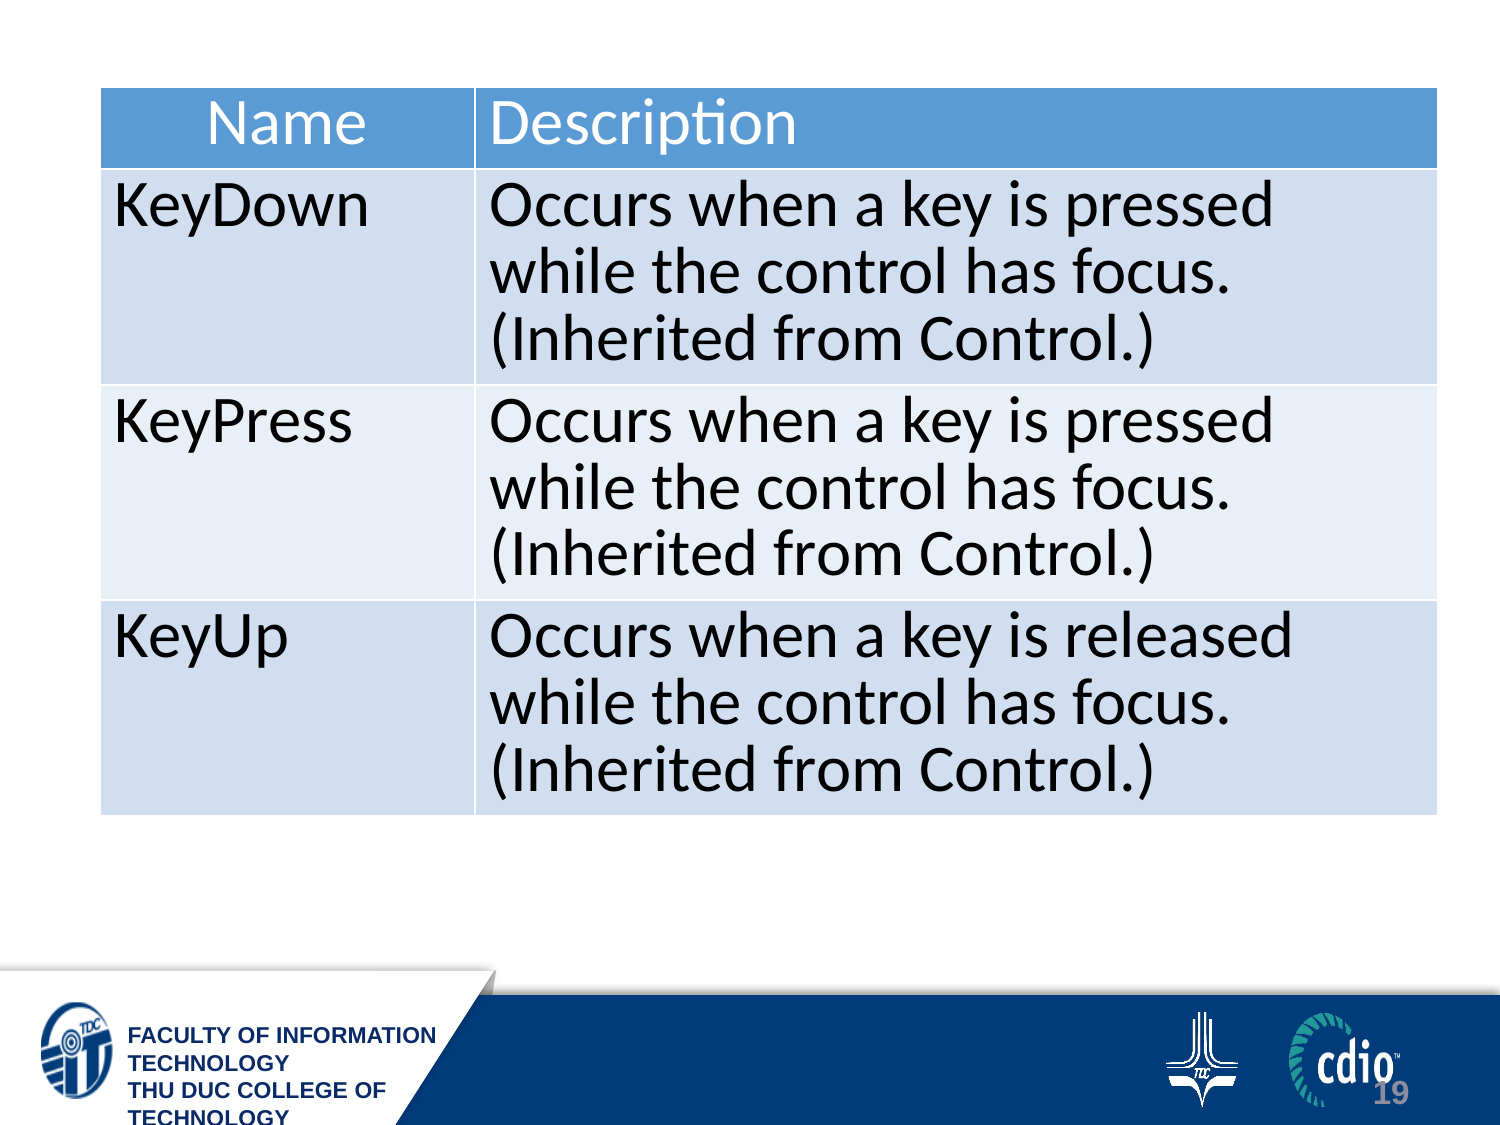

| Name | Description |
| --- | --- |
| KeyDown | Occurs when a key is pressed while the control has focus. (Inherited from Control.) |
| KeyPress | Occurs when a key is pressed while the control has focus. (Inherited from Control.) |
| KeyUp | Occurs when a key is released while the control has focus. (Inherited from Control.) |
19